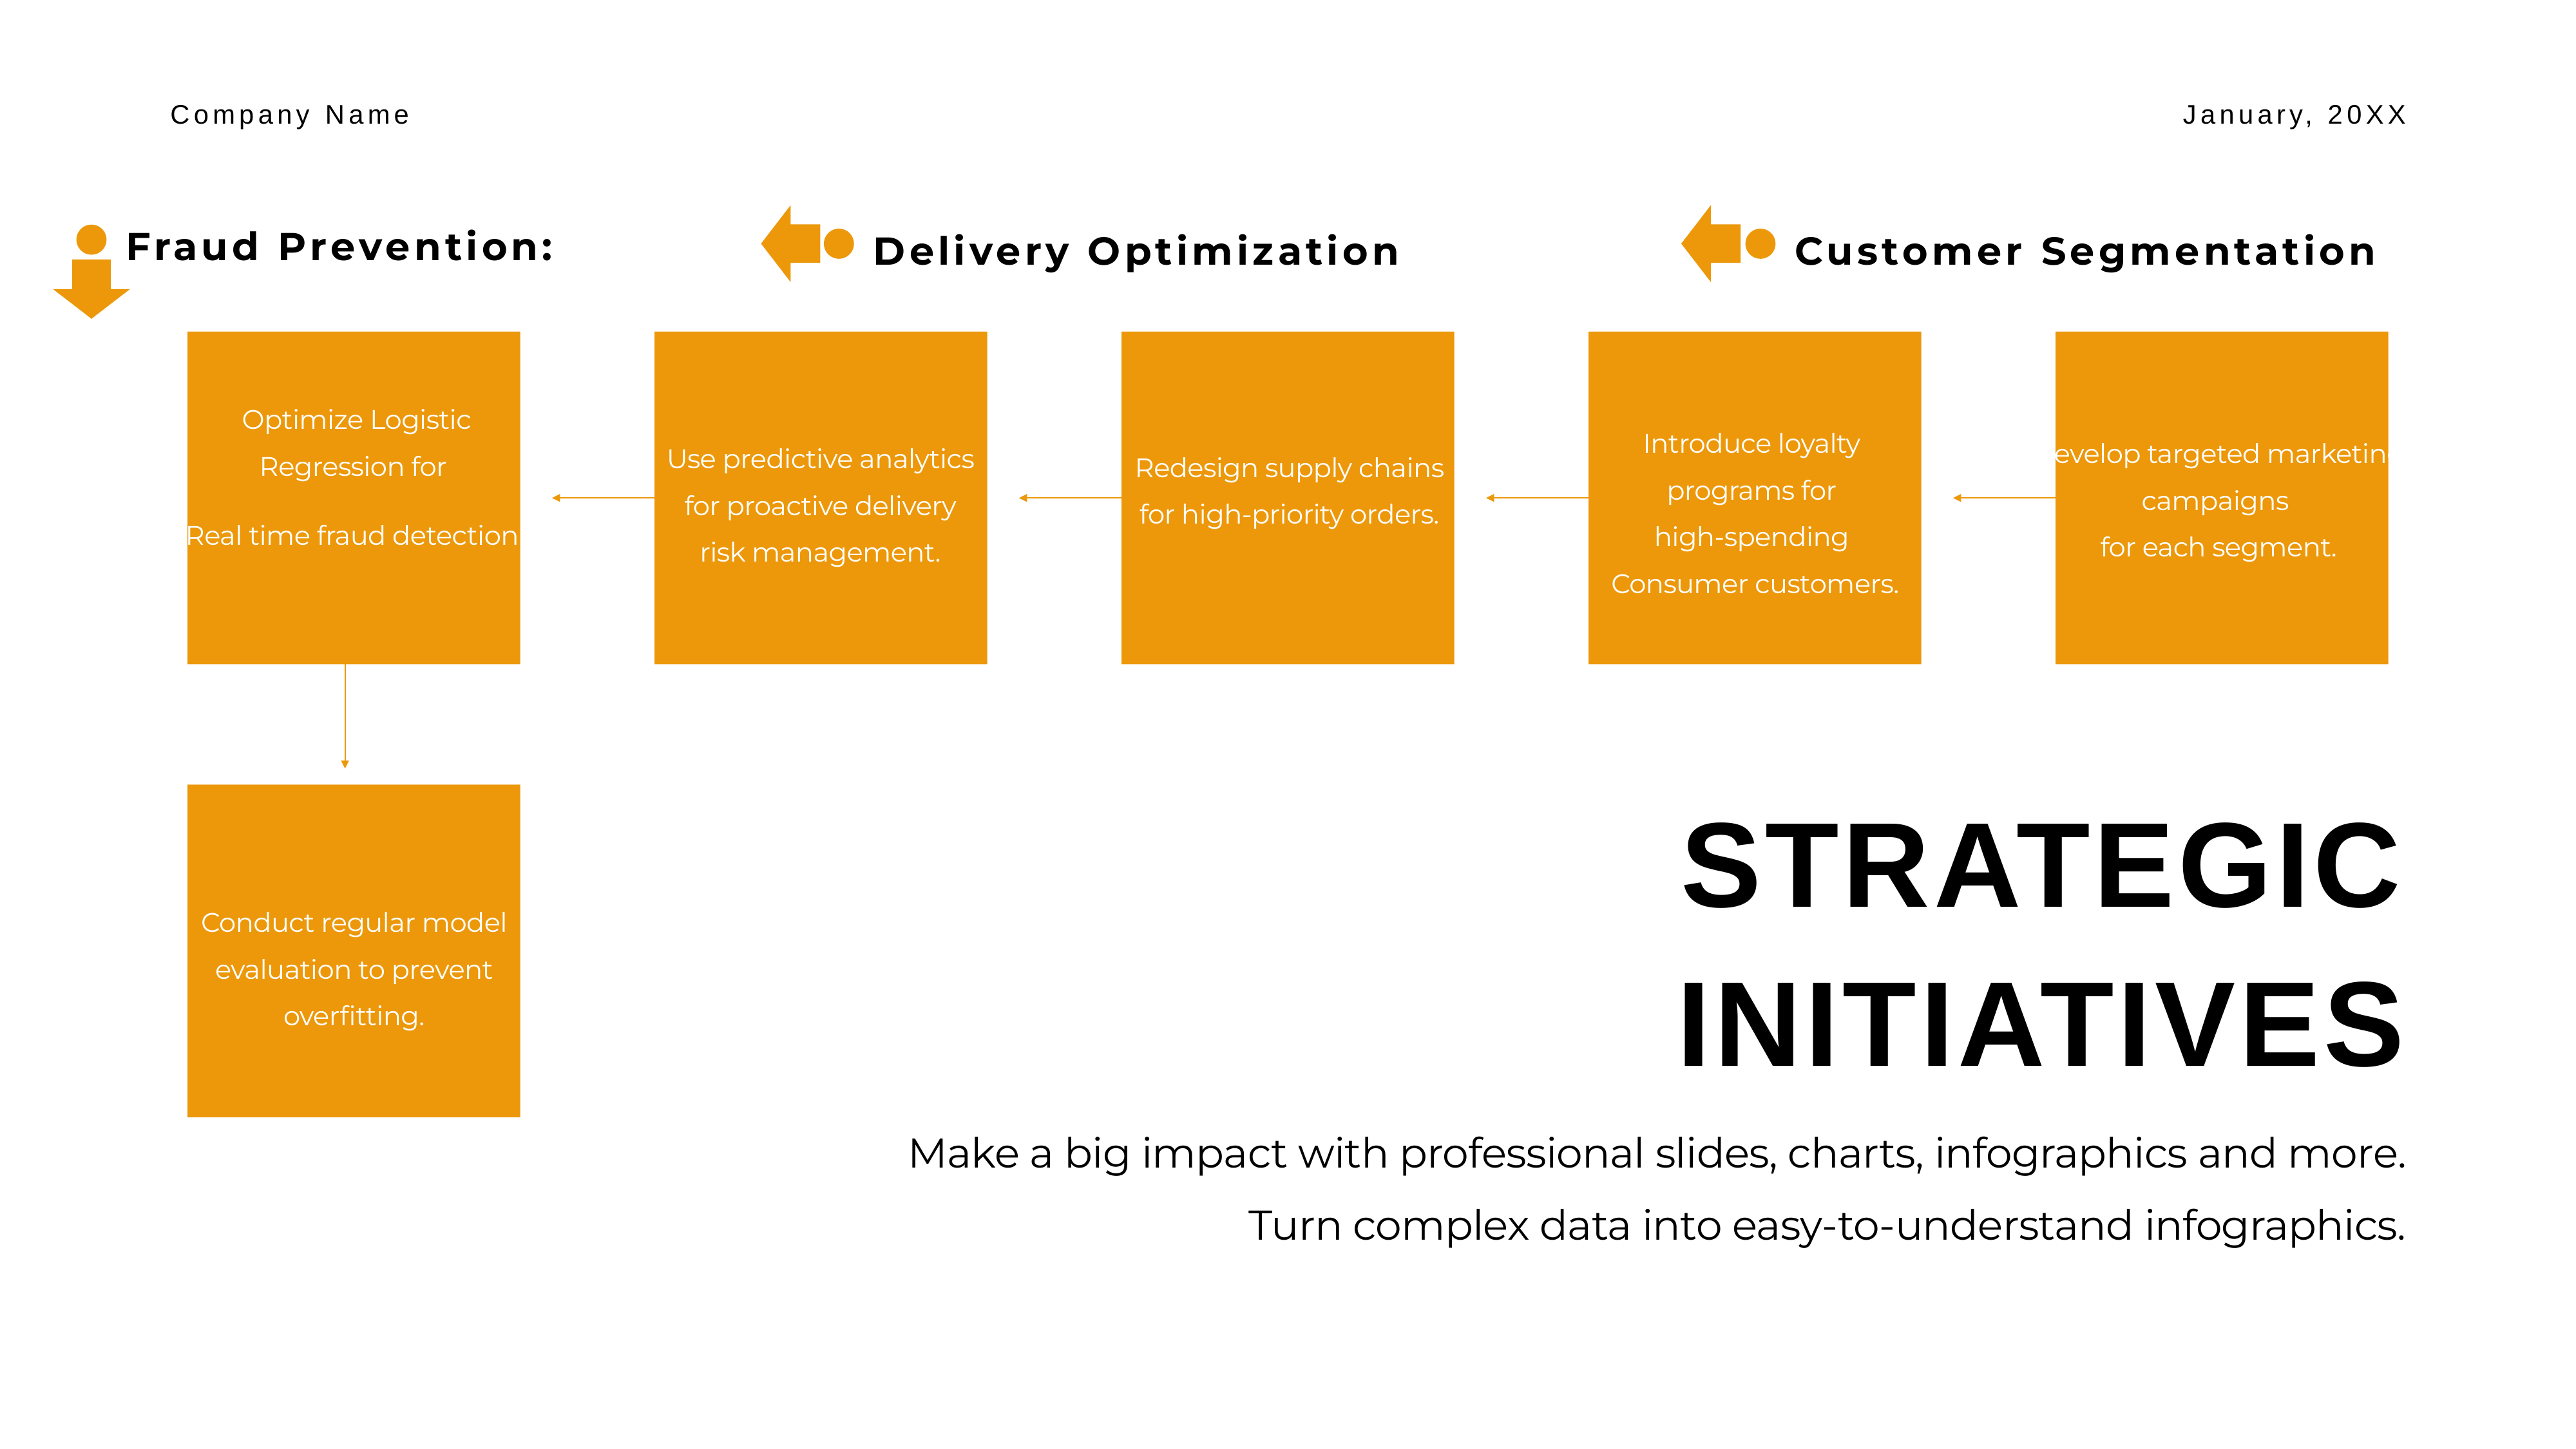

Company Name
January, 20XX
Fraud Prevention:
Delivery Optimization
Customer Segmentation

Optimize Logistic Regression for
Real time fraud detection.
Introduce loyalty
programs for
high-spending
Consumer customers.
Develop targeted marketing campaigns
for each segment.
Use predictive analytics for proactive delivery risk management.
Redesign supply chains for high-priority orders.
STRATEGIC INITIATIVES

Conduct regular model evaluation to prevent overfitting.
Make a big impact with professional slides, charts, infographics and more. Turn complex data into easy-to-understand infographics.